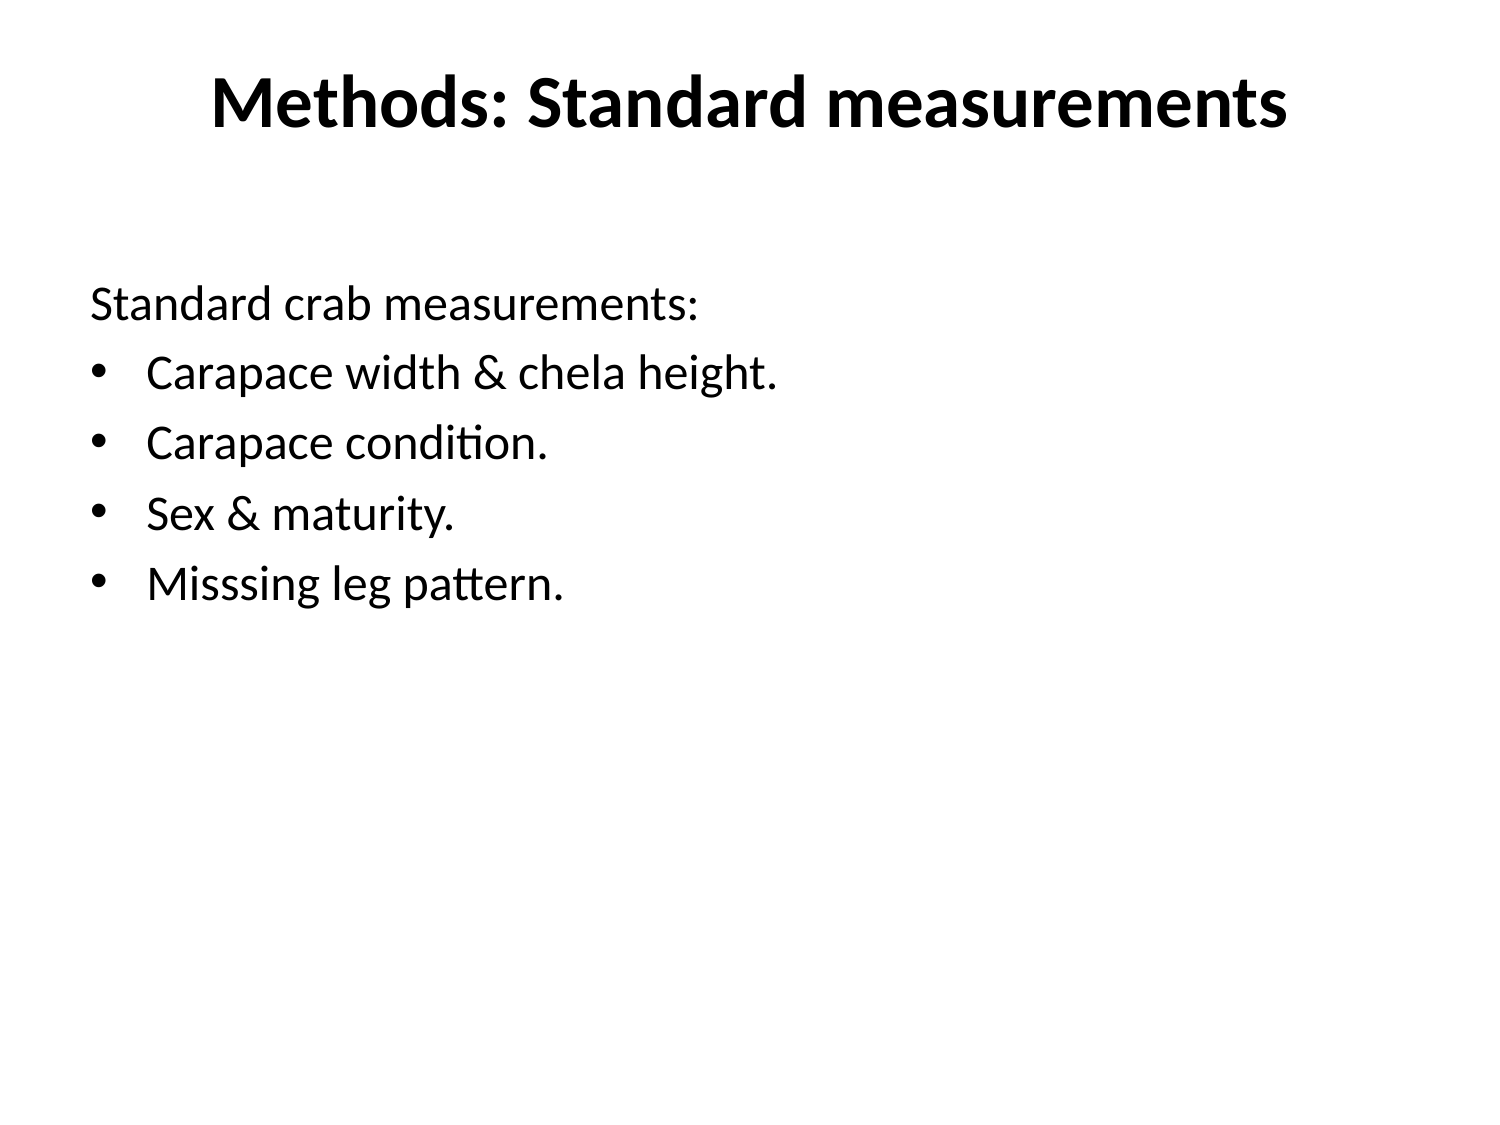

# Methods: Standard measurements
Standard crab measurements:
Carapace width & chela height.
Carapace condition.
Sex & maturity.
Misssing leg pattern.